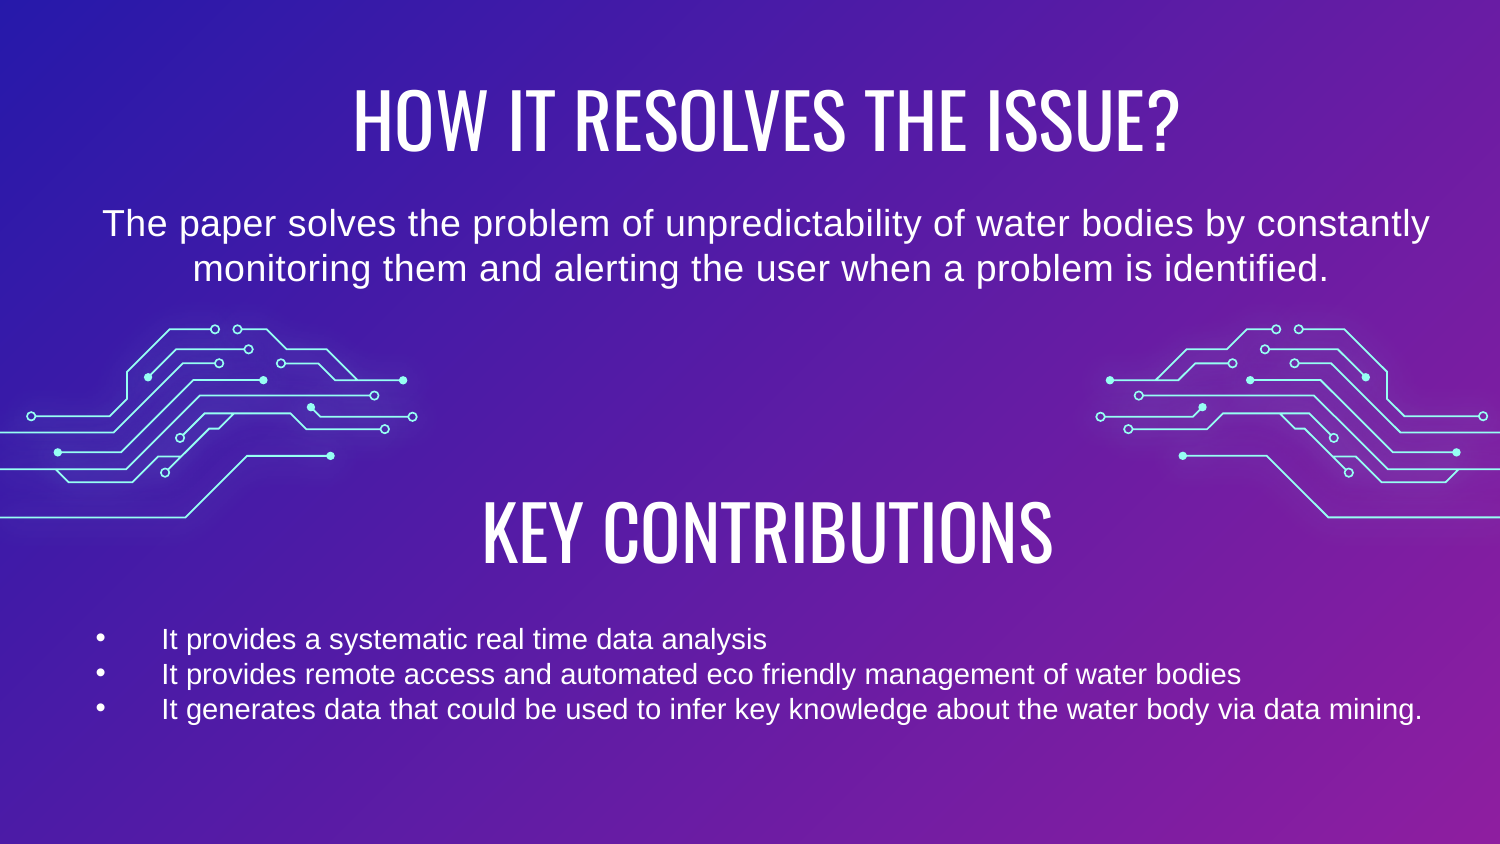

# HOW IT RESOLVES THE ISSUE?
The paper solves the problem of unpredictability of water bodies by constantly monitoring them and alerting the user when a problem is identified.

KEY CONTRIBUTIONS
It provides a systematic real time data analysis
It provides remote access and automated eco friendly management of water bodies
It generates data that could be used to infer key knowledge about the water body via data mining.